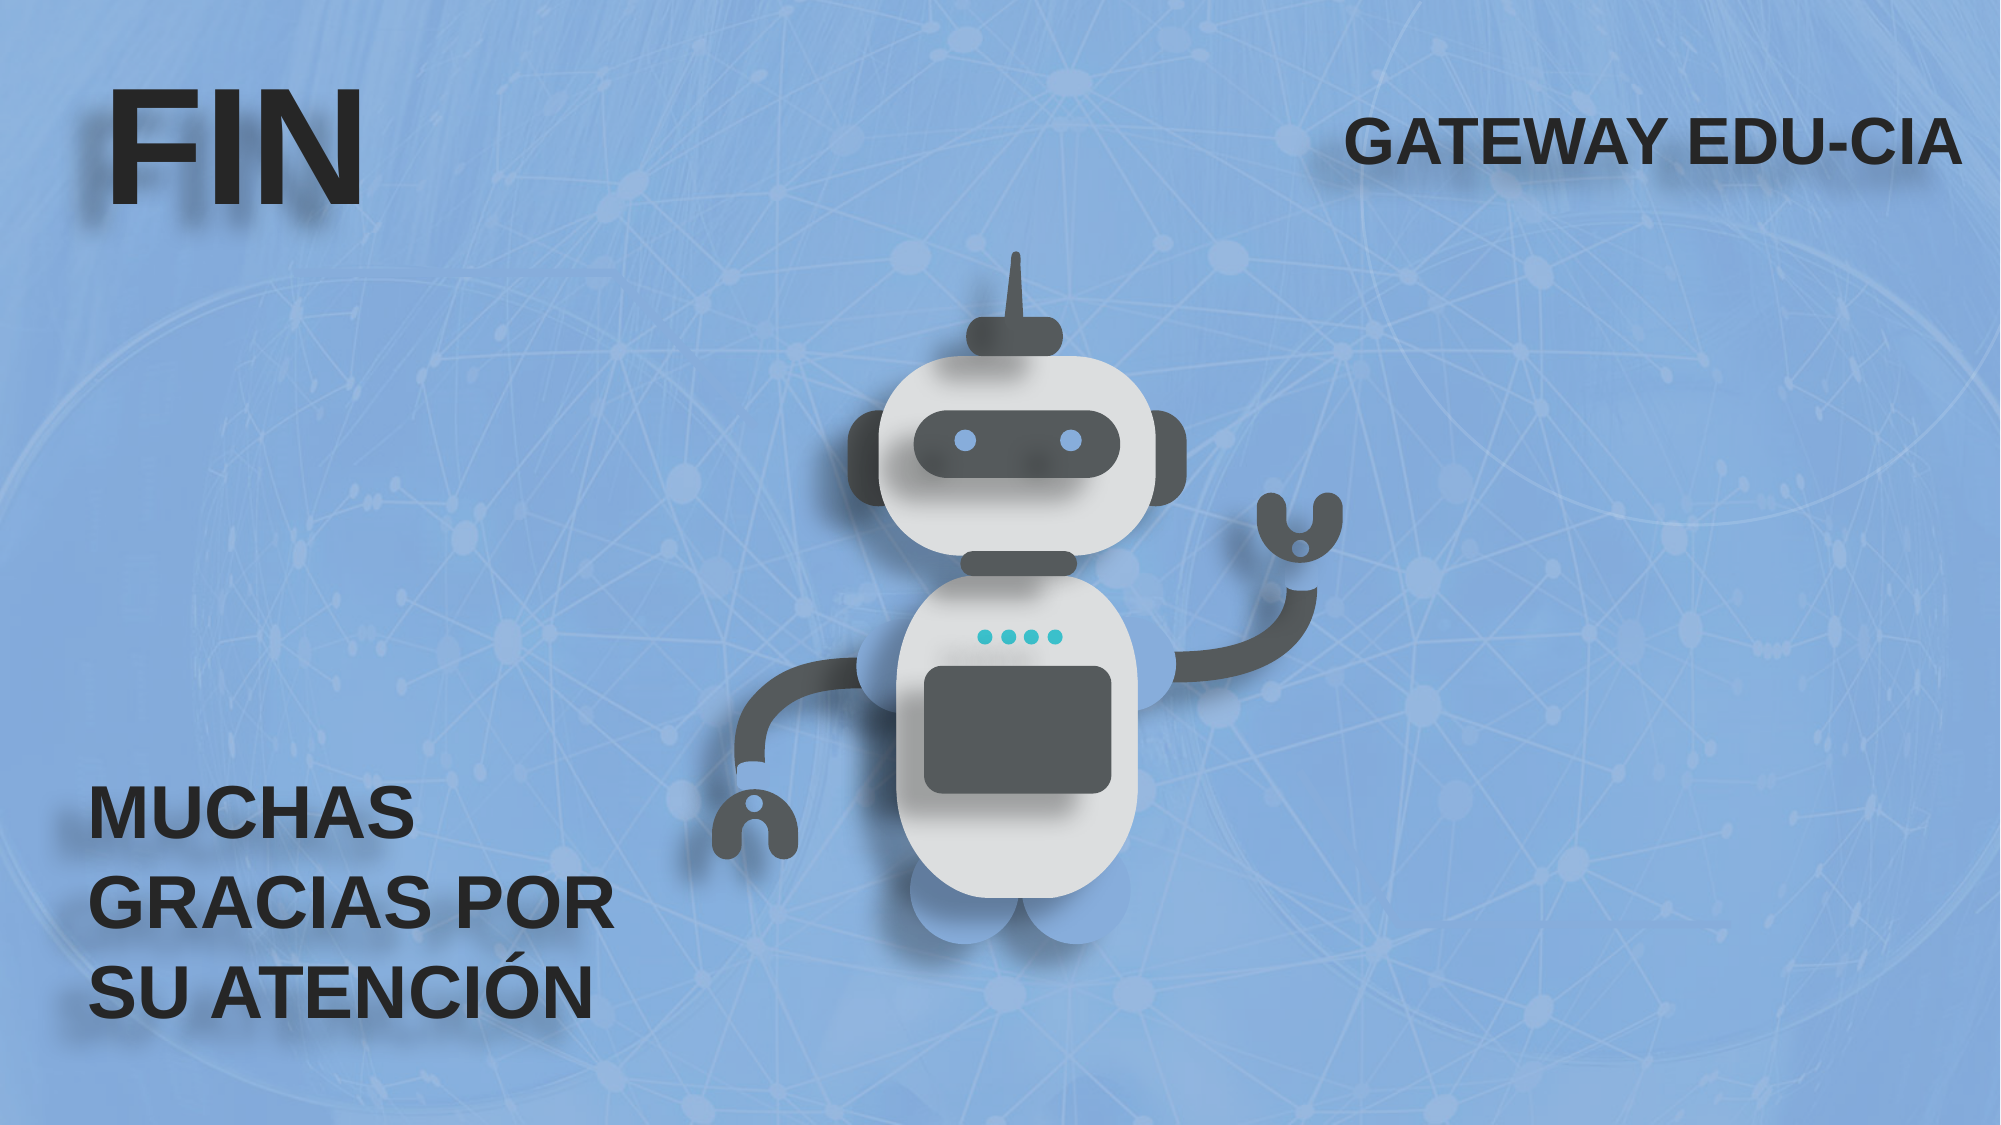

FIN
GATEWAY EDU-CIA

MUCHAS GRACIAS POR SU ATENCIÓN